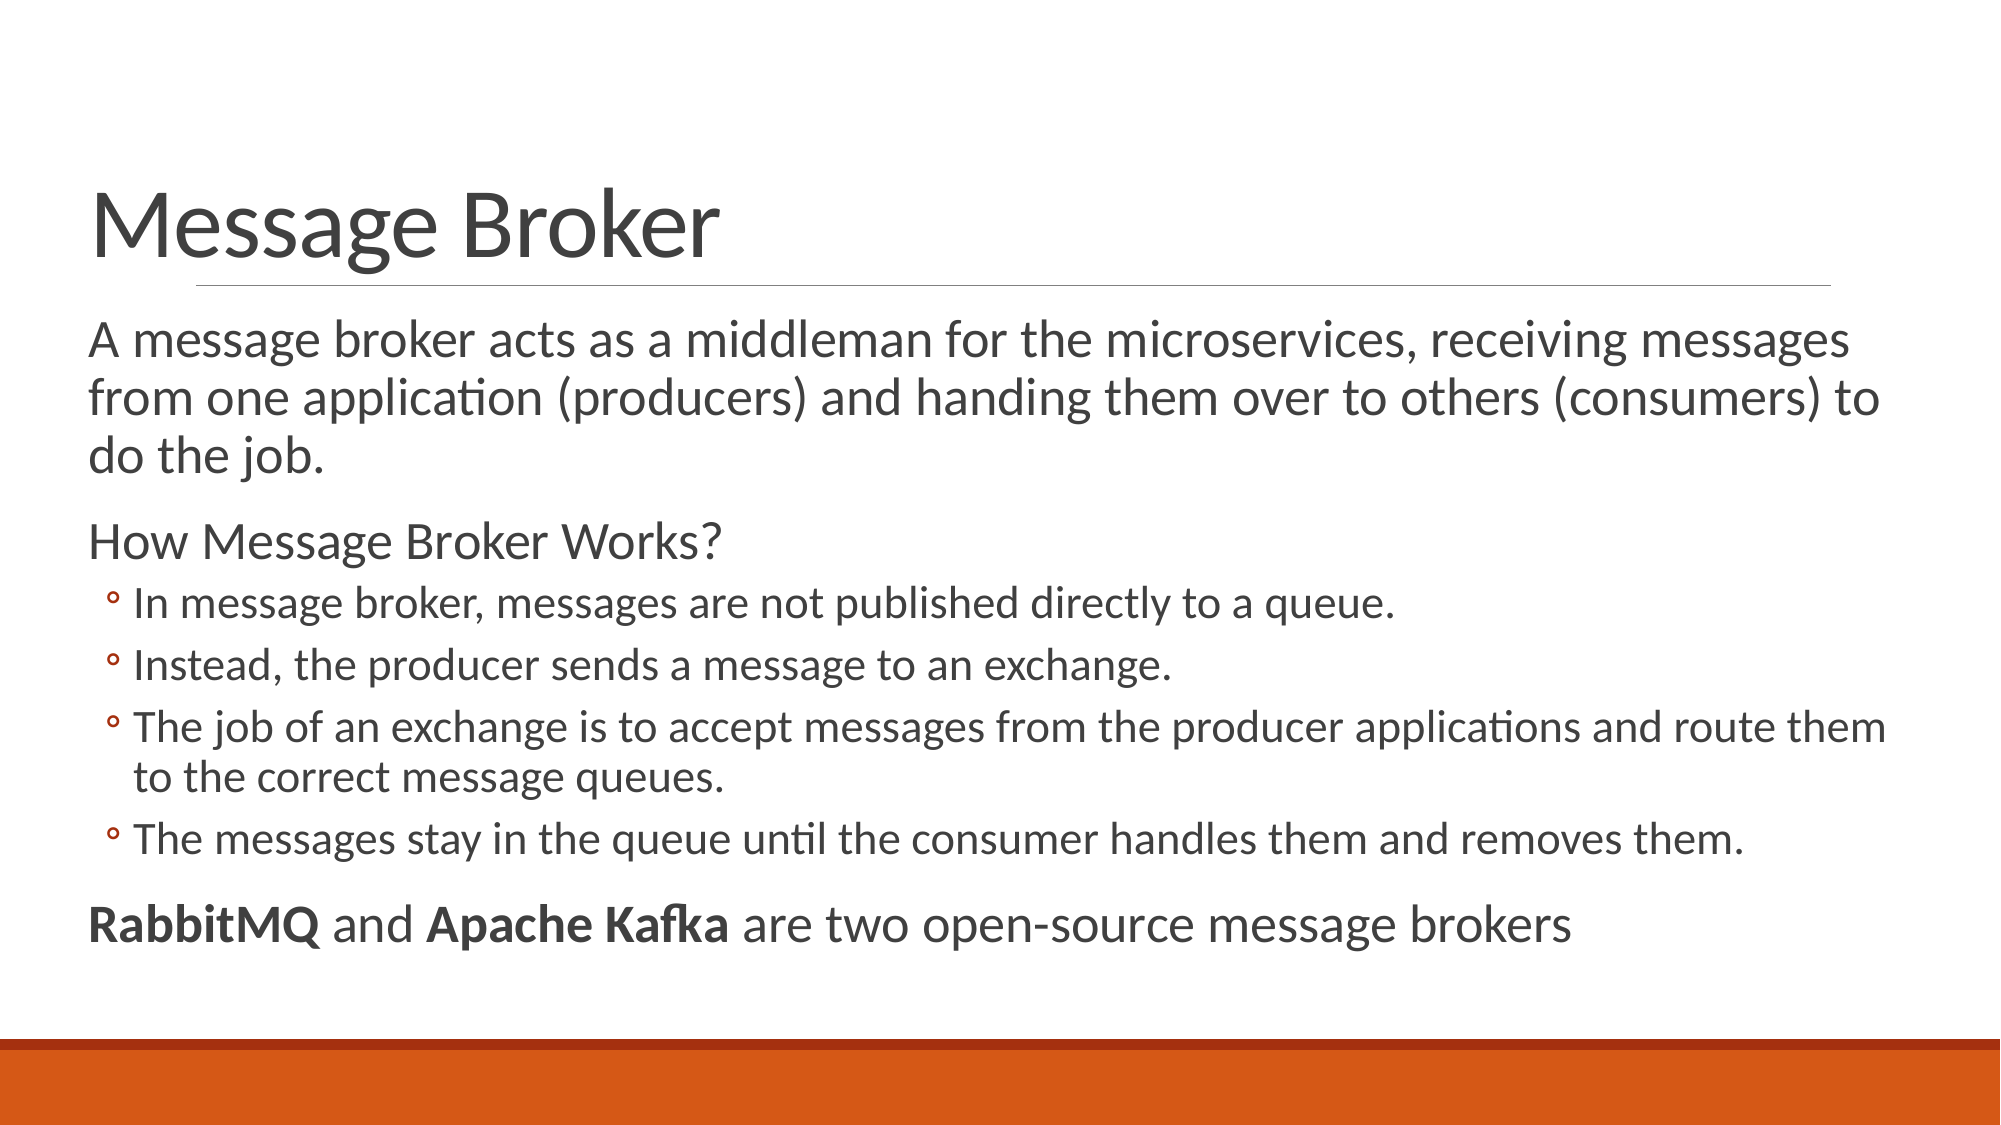

# Message Broker
A message broker acts as a middleman for the microservices, receiving messages from one application (producers) and handing them over to others (consumers) to do the job.
How Message Broker Works?
In message broker, messages are not published directly to a queue.
Instead, the producer sends a message to an exchange.
The job of an exchange is to accept messages from the producer applications and route them to the correct message queues.
The messages stay in the queue until the consumer handles them and removes them.
RabbitMQ and Apache Kafka are two open-source message brokers